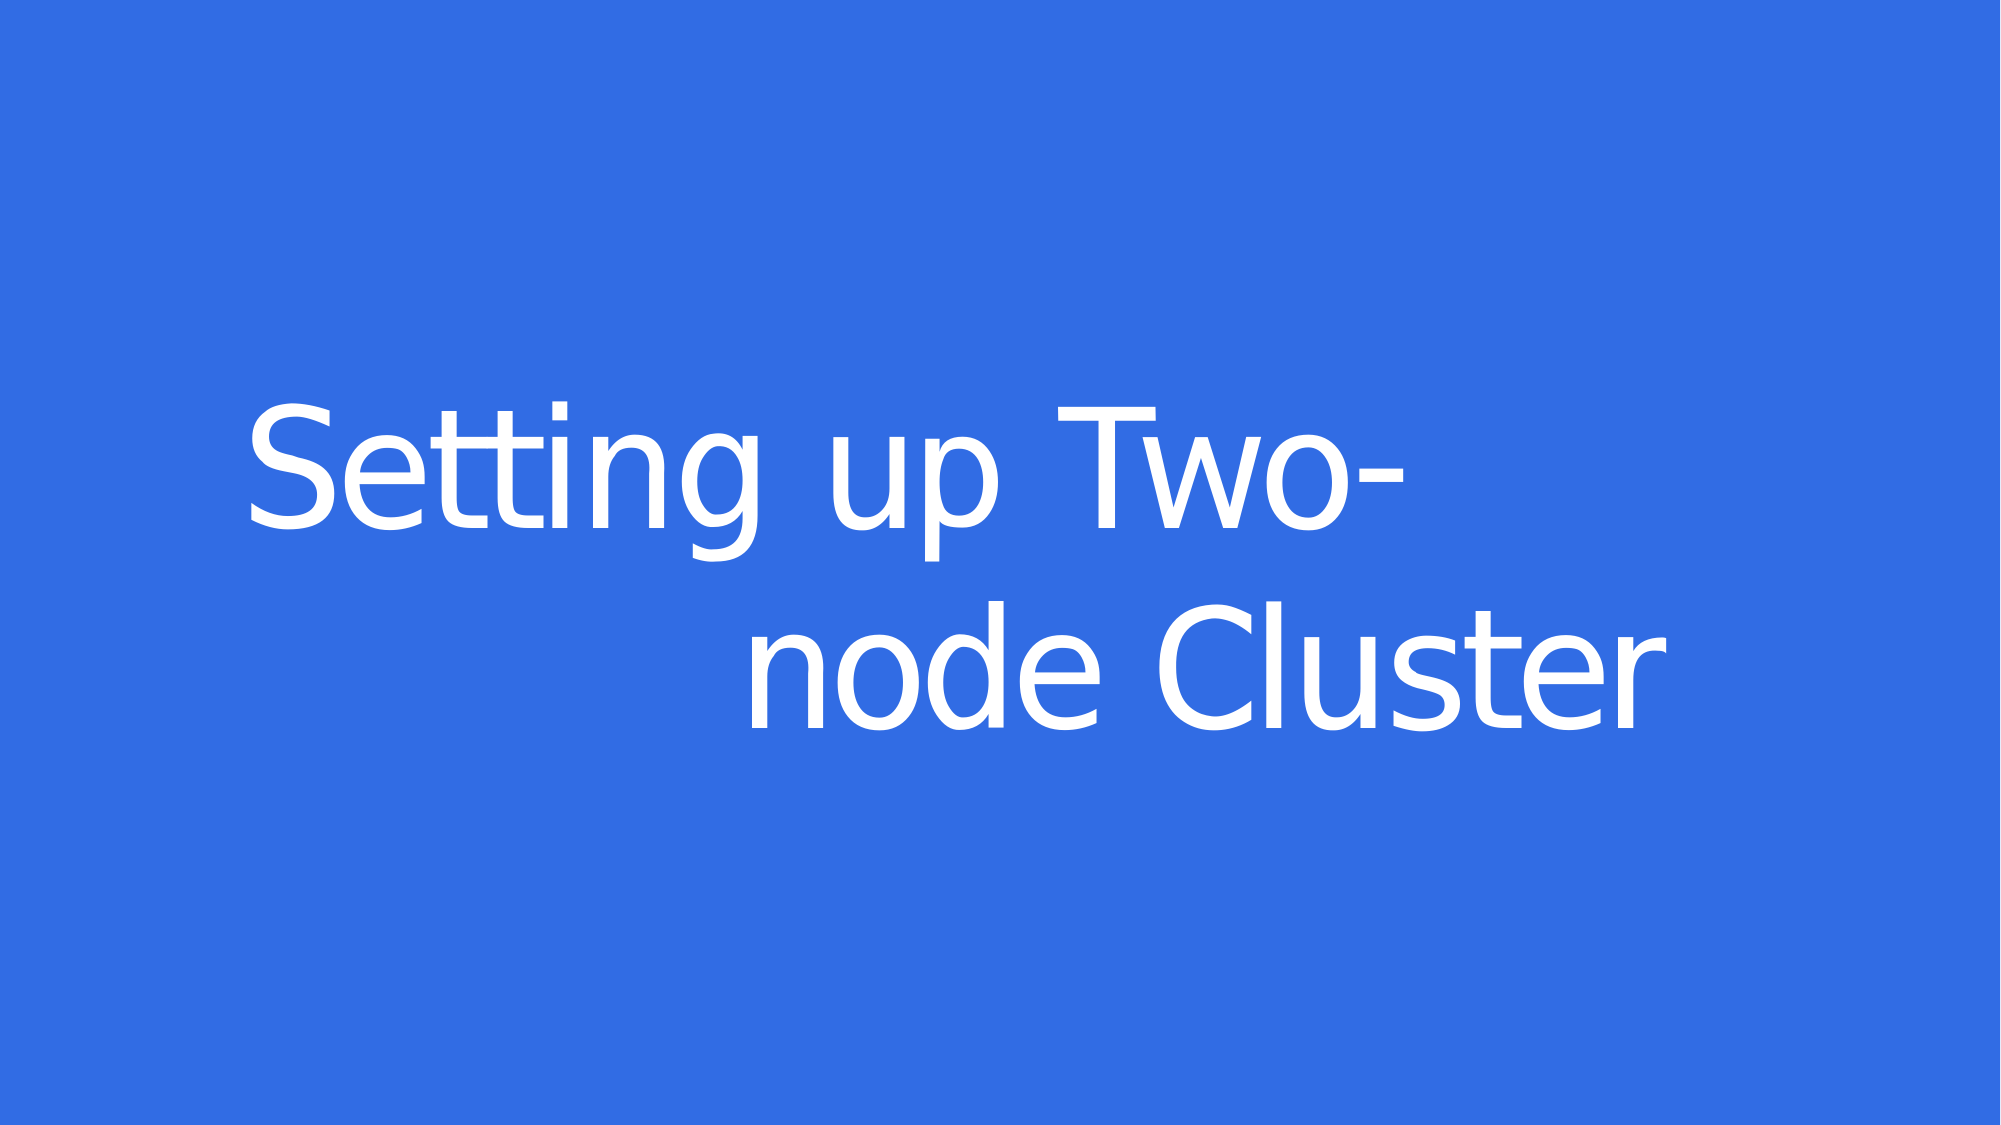

# Setting up Two-node Cluster
Copyright © Thinknyx Technologies LLP